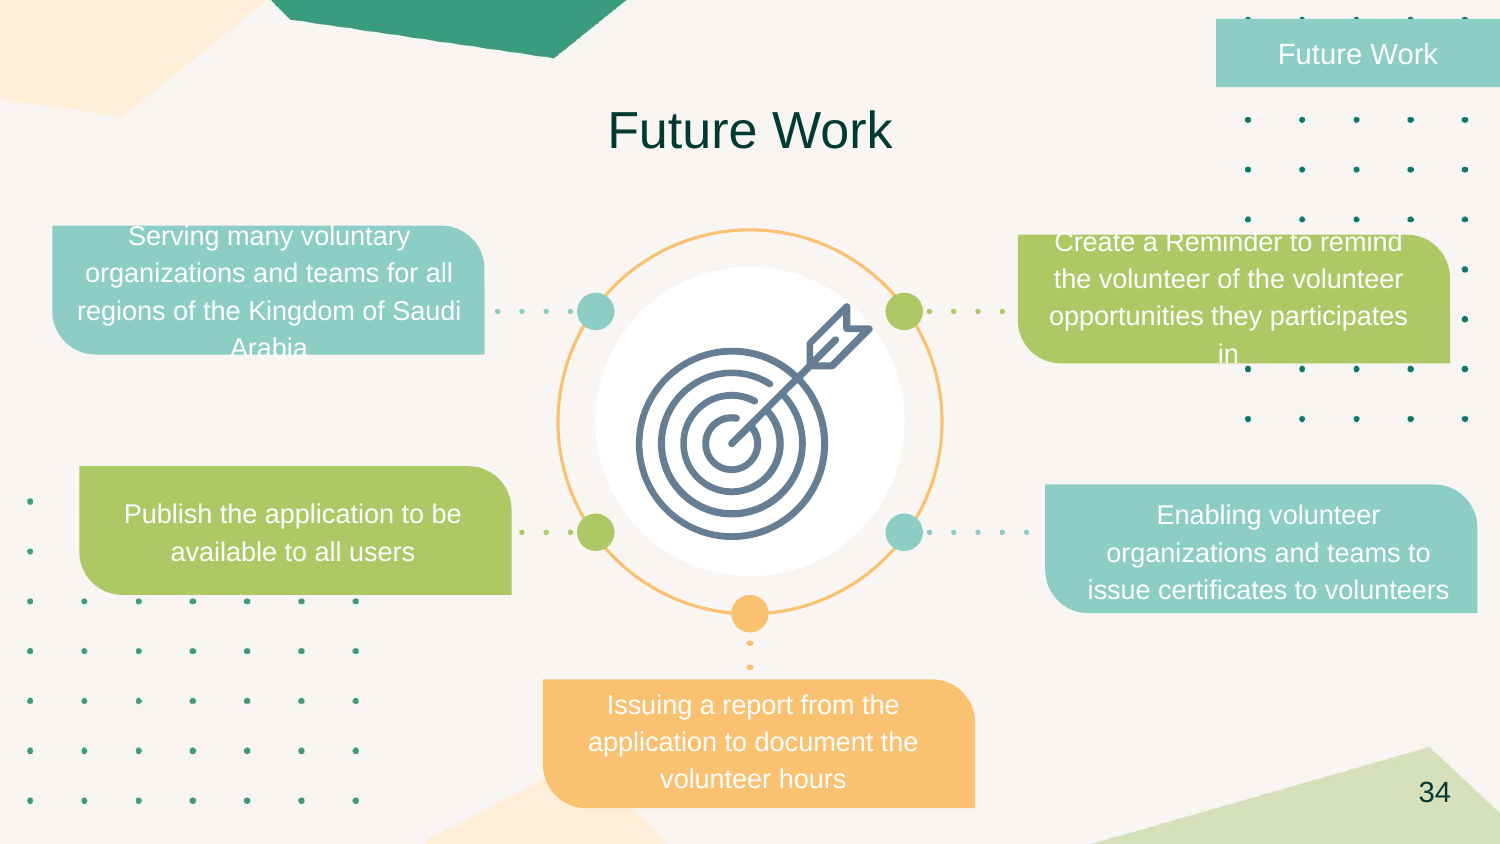

Future Work
# Future Work

Serving many voluntary organizations and teams for all regions of the Kingdom of Saudi Arabia
Create a Reminder to remind the volunteer of the volunteer opportunities they participates in

Publish the application to be available to all users

Enabling volunteer organizations and teams to issue certificates to volunteers

Issuing a report from the application to document the volunteer hours
34